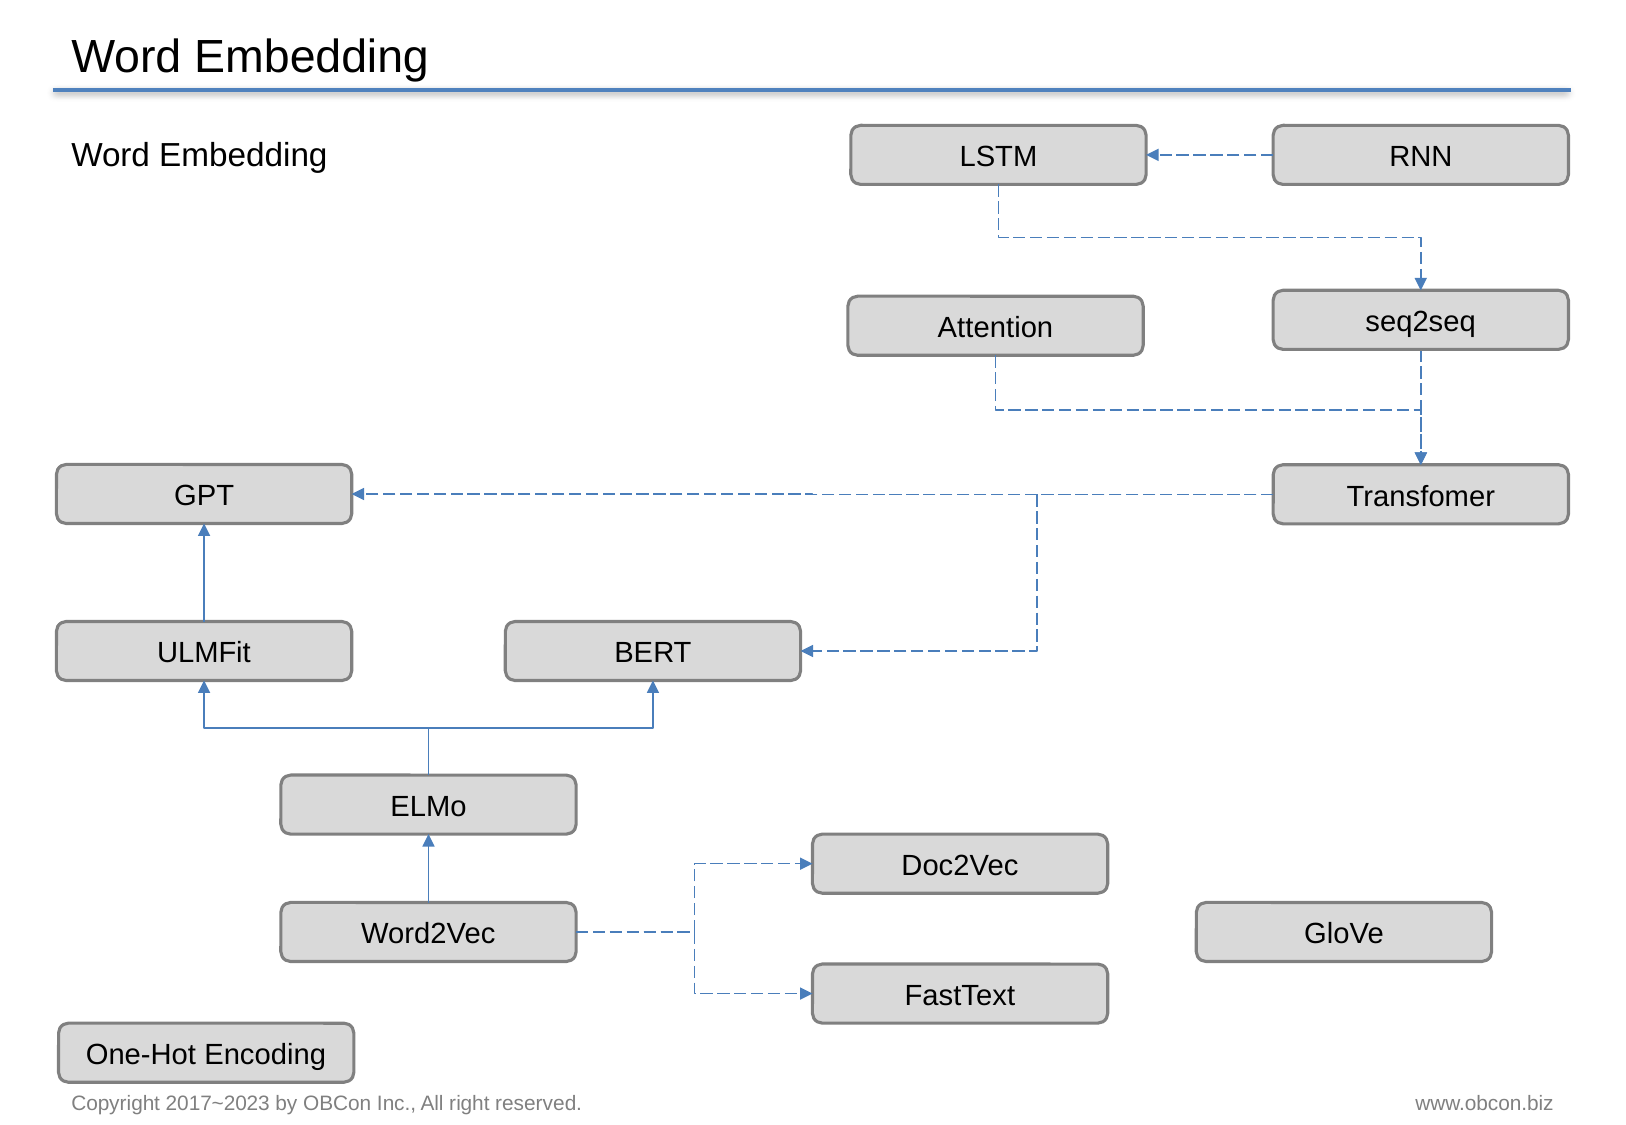

# Word Embedding
Word Embedding
LSTM
RNN
seq2seq
Attention
GPT
Transfomer
BERT
ULMFit
ELMo
Doc2Vec
Word2Vec
GloVe
FastText
One-Hot Encoding